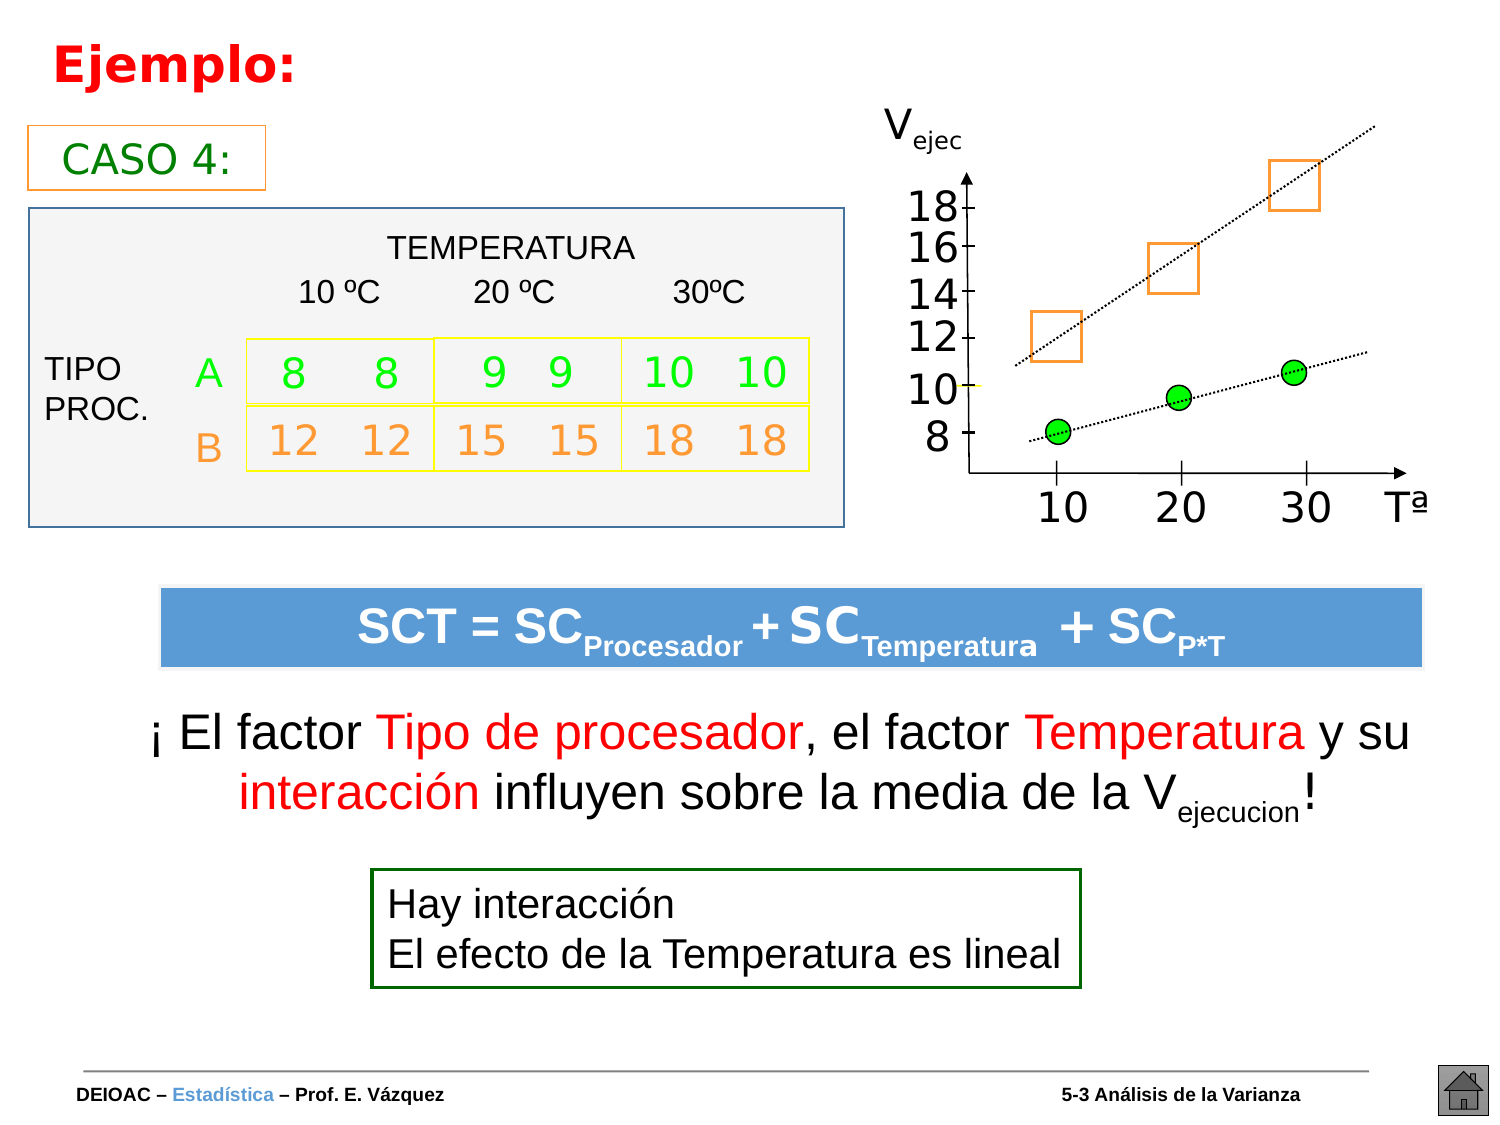

#
Ejemplo:
Vejec

18
16

14
12

10

8

20
 Tª
10
30
CASO 4:

TEMPERATURA
10 ºC
20 ºC

30ºC

A
9   9
10   10
8     8
TIPO
PROC.
12   12
15   15
18   18
B
SCT = SCProcesador + SCTemperatura + SCP*T
¡ El factor Tipo de procesador, el factor Temperatura y su interacción influyen sobre la media de la Vejecucion!
Hay interacción
El efecto de la Temperatura es lineal